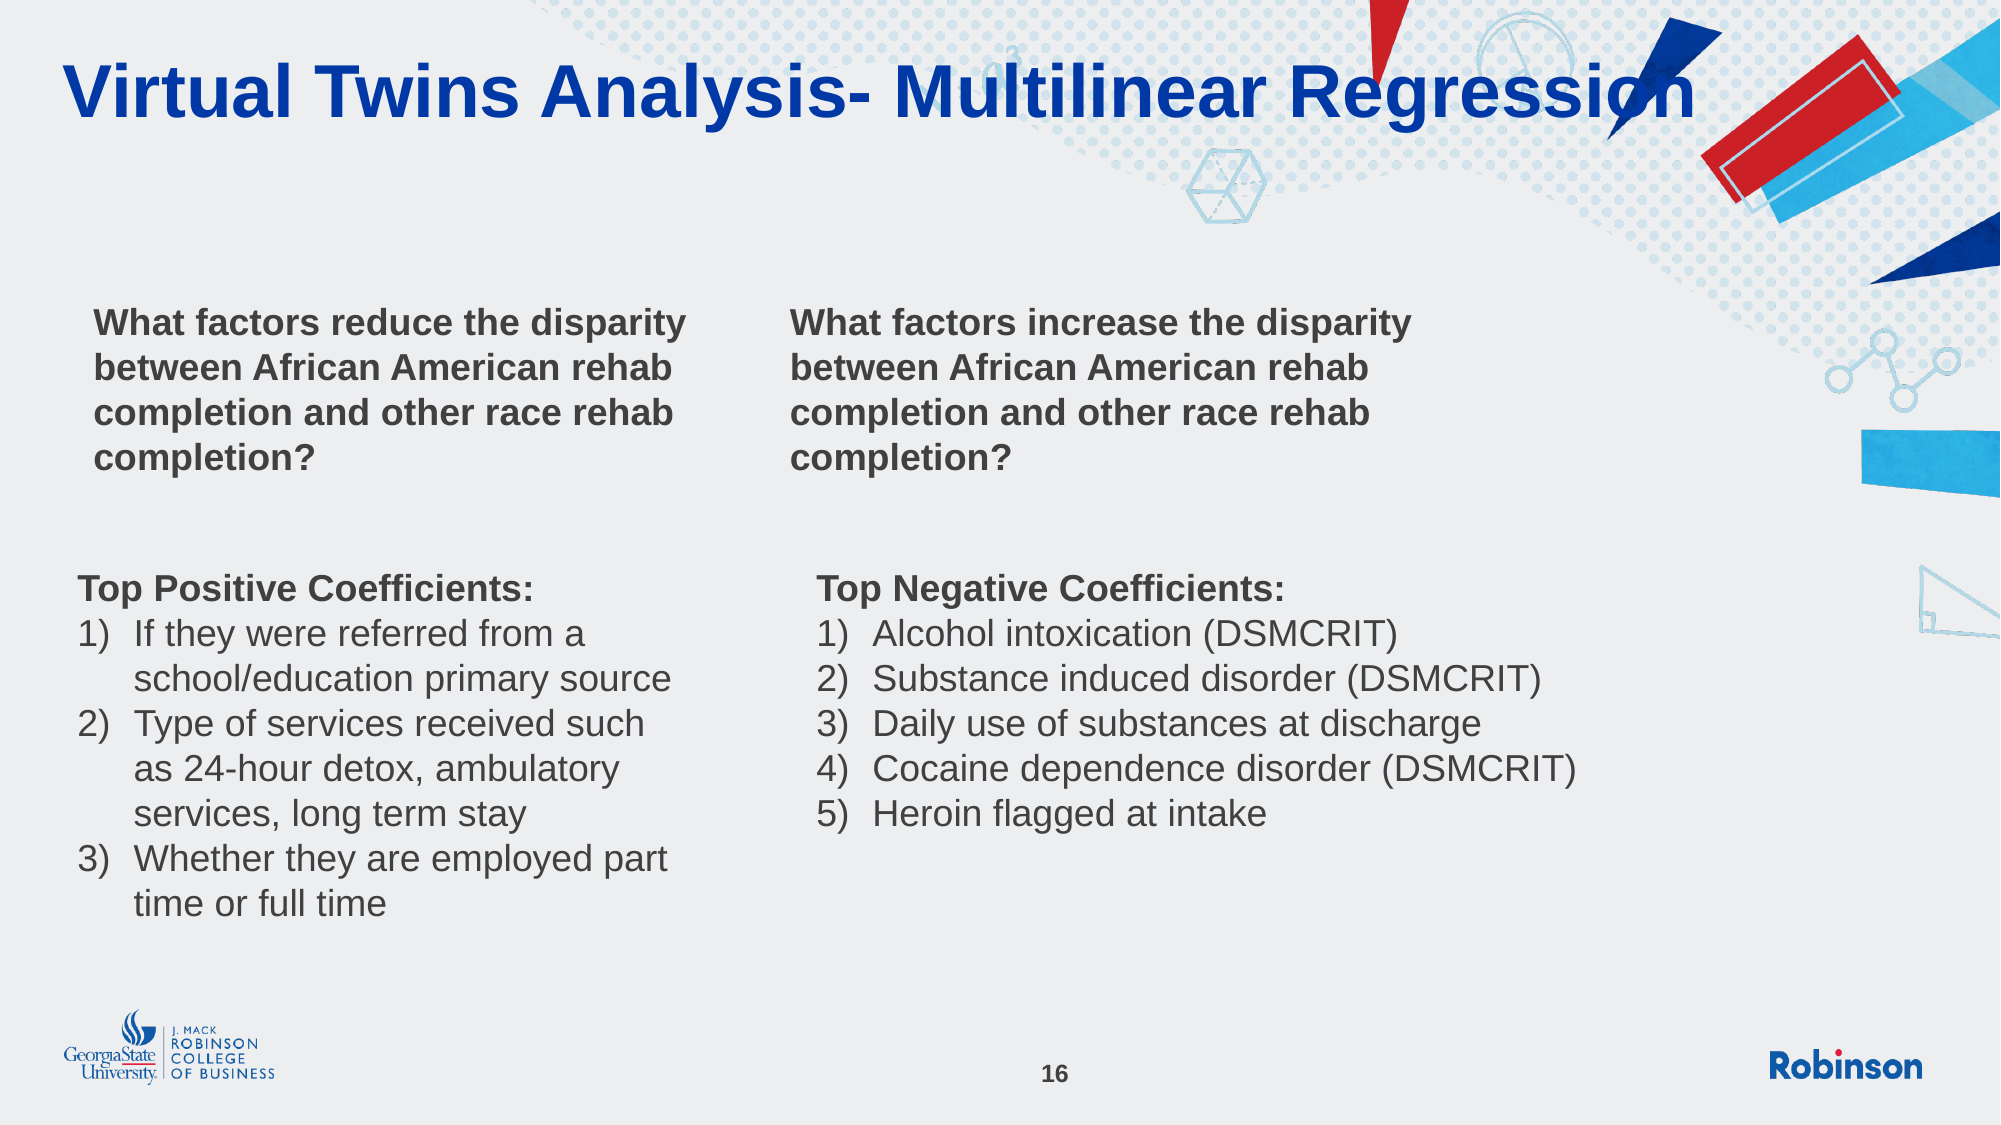

# Virtual Twins Analysis- Multilinear Regression
What factors increase the disparity between African American rehab completion and other race rehab completion?
What factors reduce the disparity between African American rehab completion and other race rehab completion?
Top Positive Coefficients:
If they were referred from a school/education primary source
Type of services received such as 24-hour detox, ambulatory services, long term stay
Whether they are employed part time or full time

Top Negative Coefficients:
Alcohol intoxication (DSMCRIT)
Substance induced disorder (DSMCRIT)
Daily use of substances at discharge
Cocaine dependence disorder (DSMCRIT)
Heroin flagged at intake
16